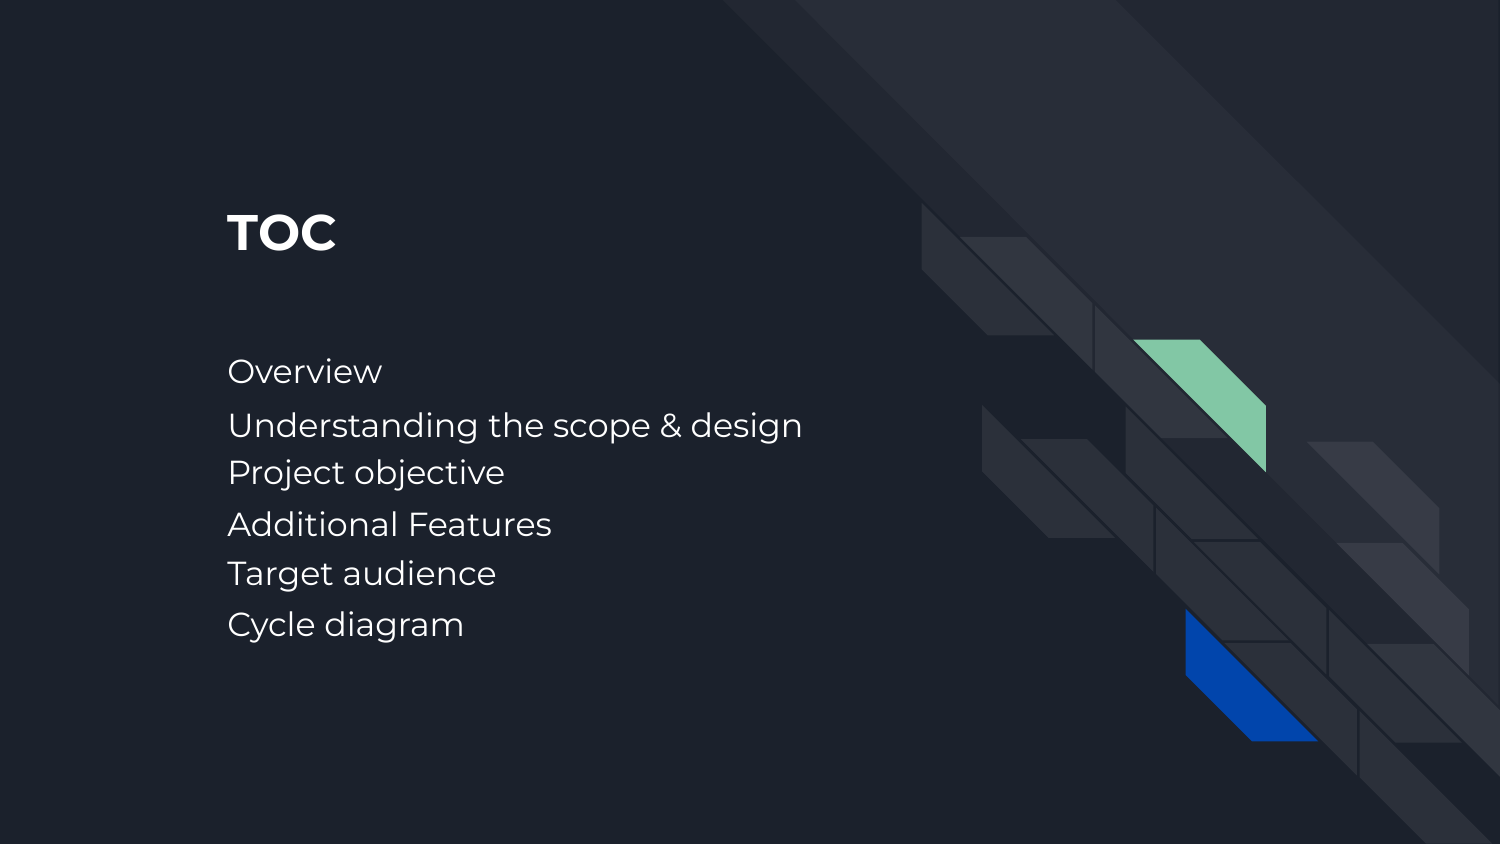

# TOC
Overview
Understanding the scope & design
Project objective
Additional Features
Target audience
Cycle diagram